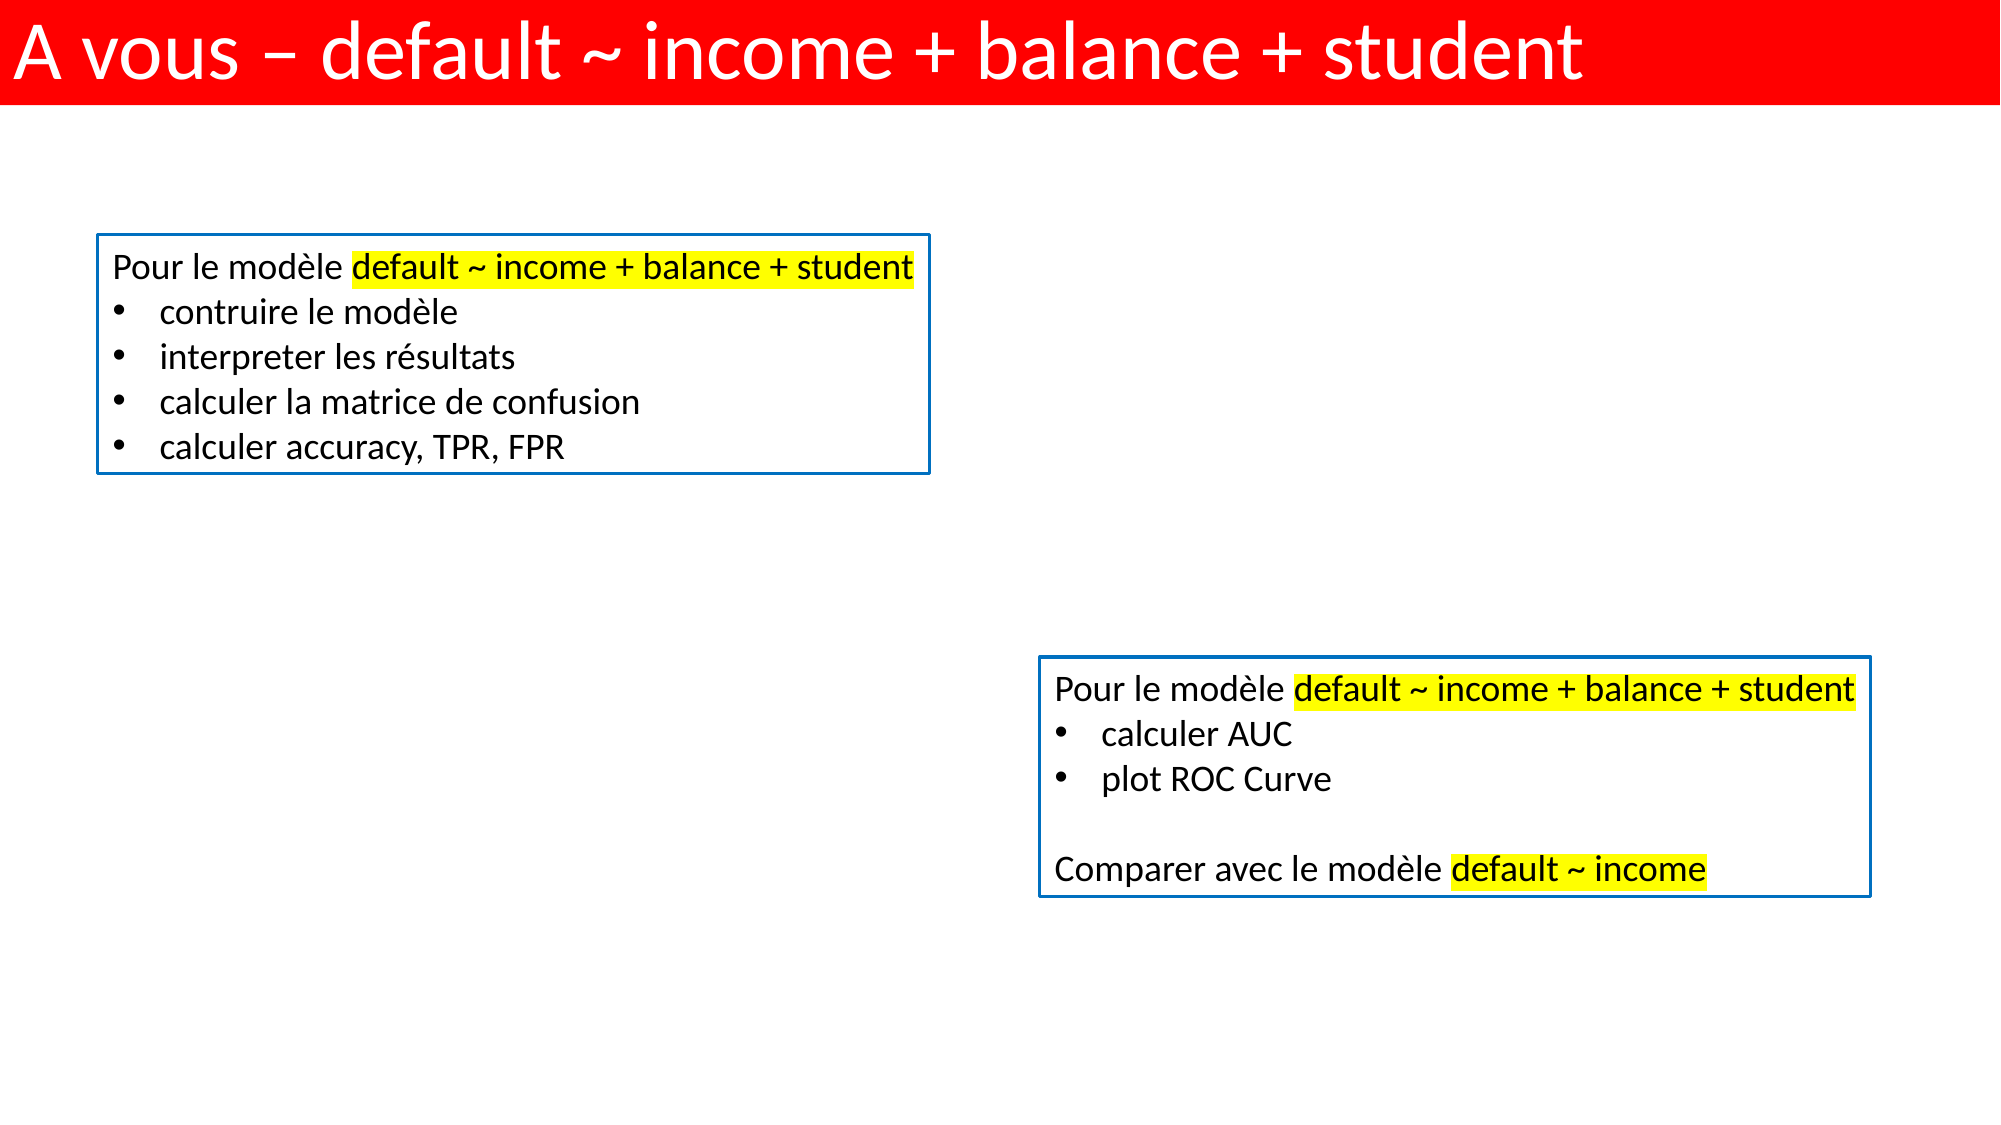

A vous – default ~ income + balance + student
Pour le modèle default ~ income + balance + student
contruire le modèle
interpreter les résultats
calculer la matrice de confusion
calculer accuracy, TPR, FPR
Pour le modèle default ~ income + balance + student
calculer AUC
plot ROC Curve

Comparer avec le modèle default ~ income